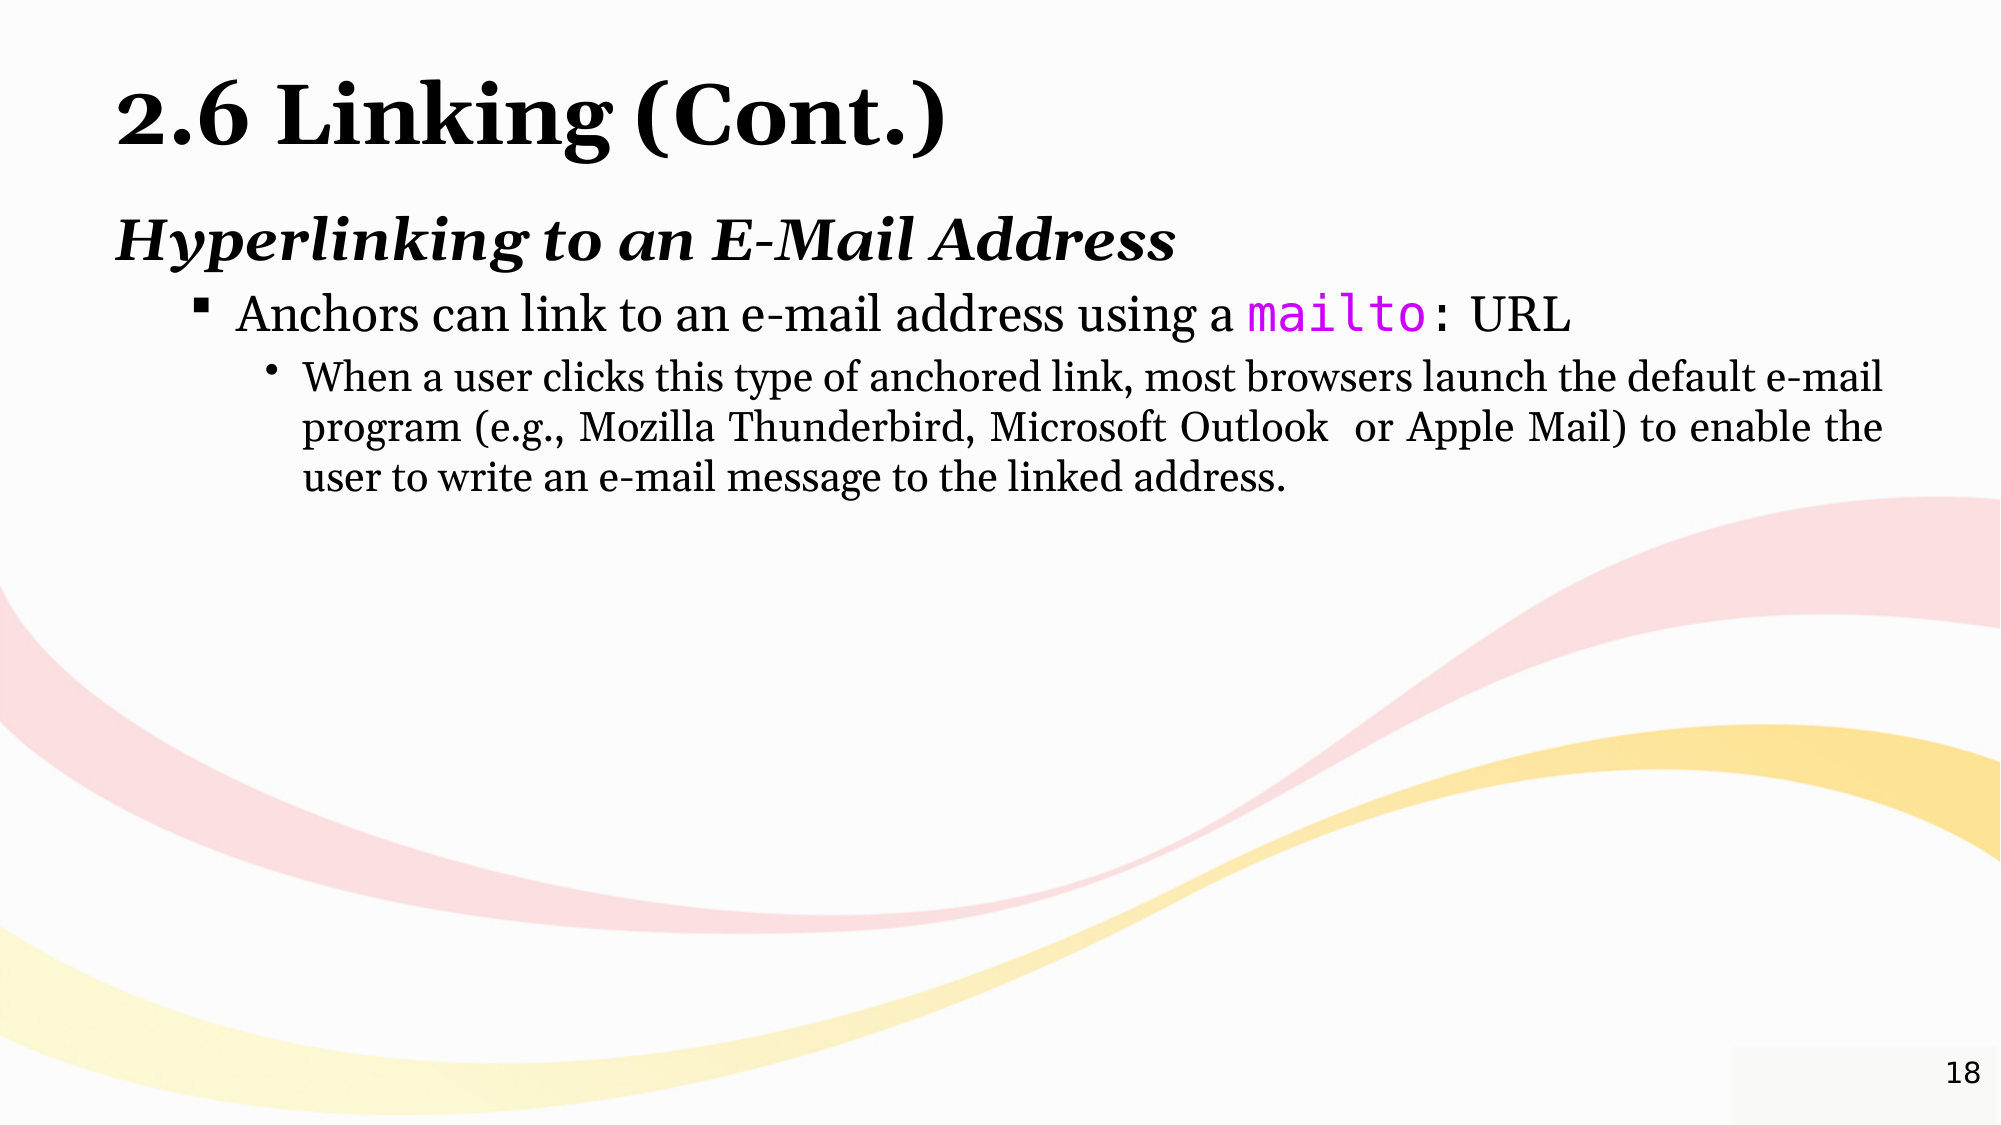

# 2.6 Linking (Cont.)
Hyperlinking to an E-Mail Address
Anchors can link to an e-mail address using a mailto: URL
When a user clicks this type of anchored link, most browsers launch the default e-mail program (e.g., Mozilla Thunderbird, Microsoft Outlook  or Apple Mail) to enable the user to write an e-mail message to the linked address.

18